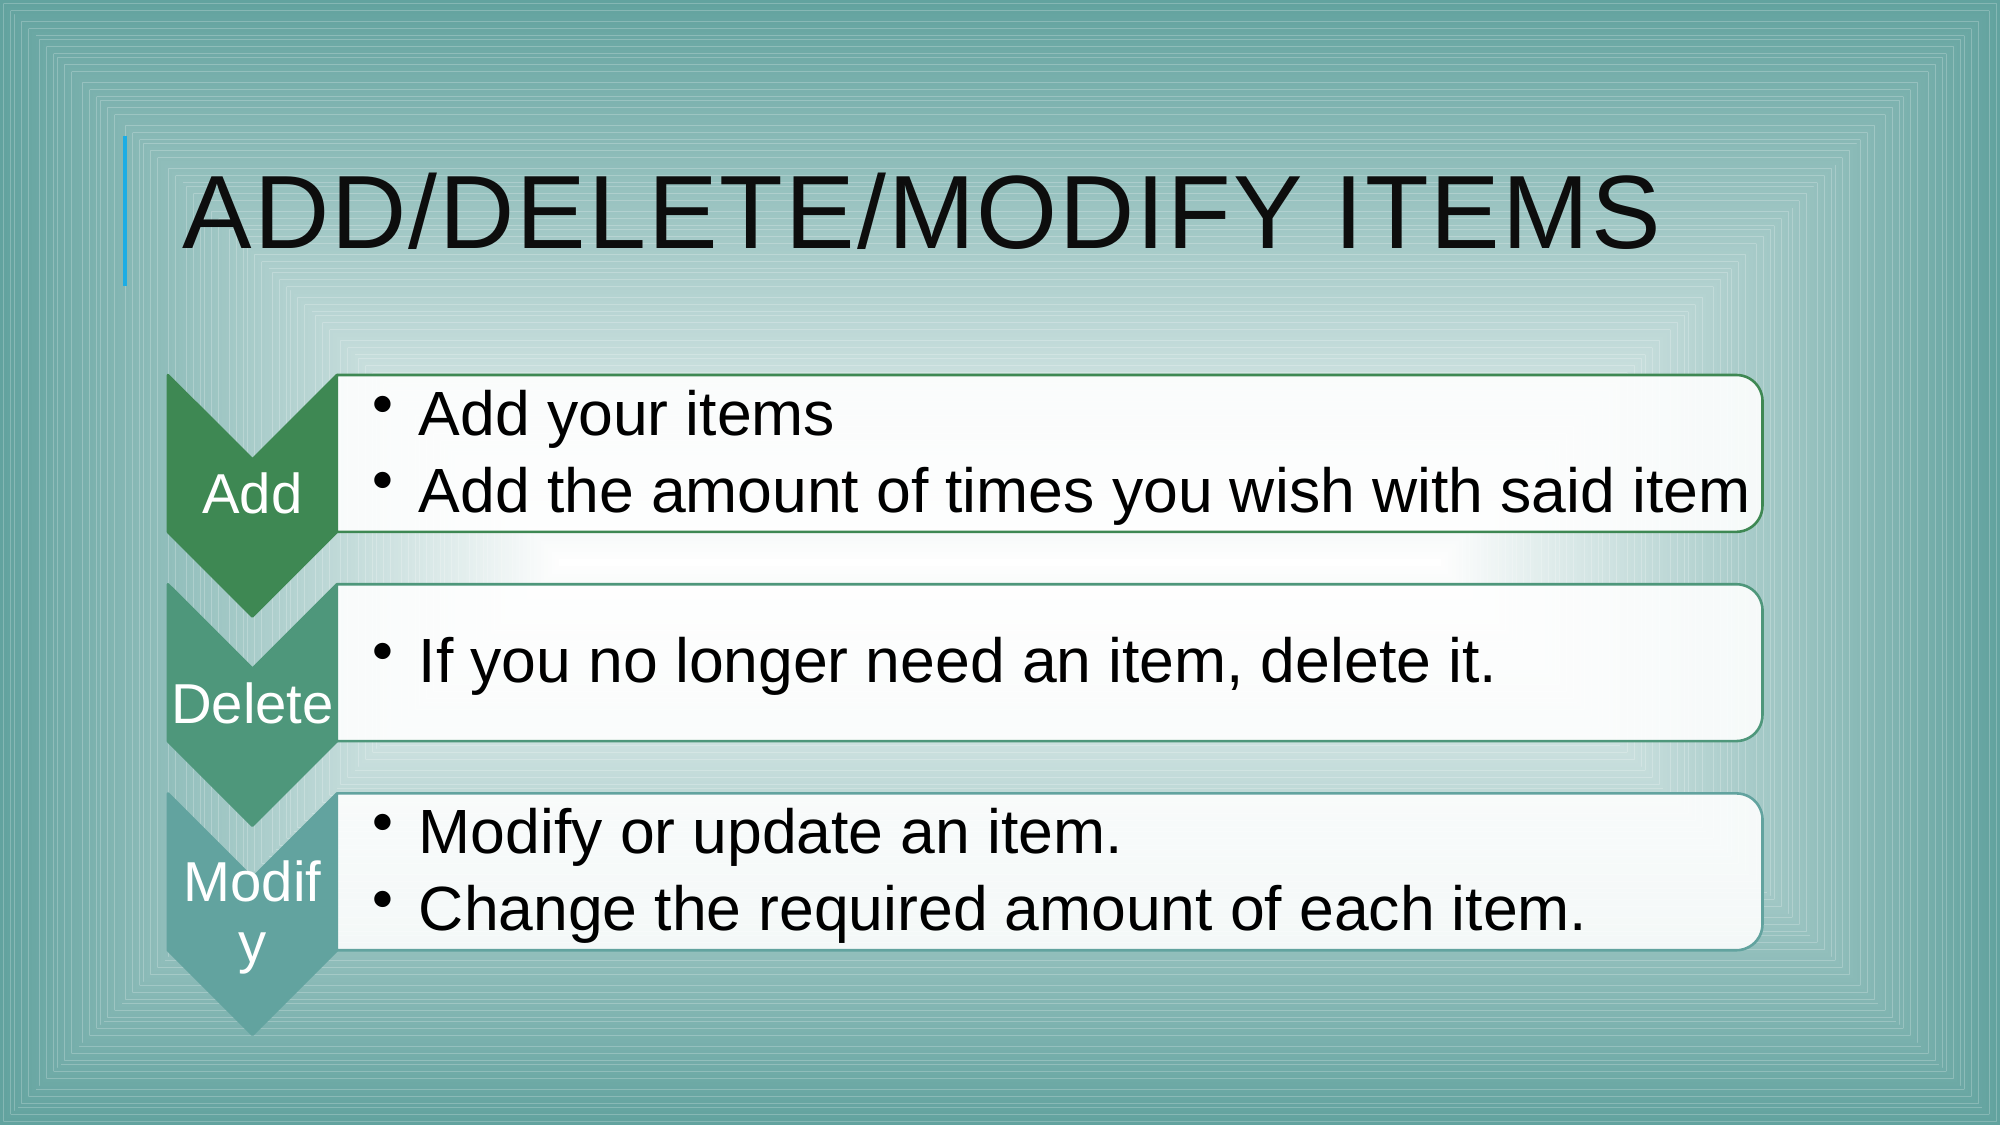

# Add/delete/modify items
Add
Add your items
Add the amount of times you wish with said item
Delete
If you no longer need an item, delete it.
Modify
Modify or update an item.
Change the required amount of each item.